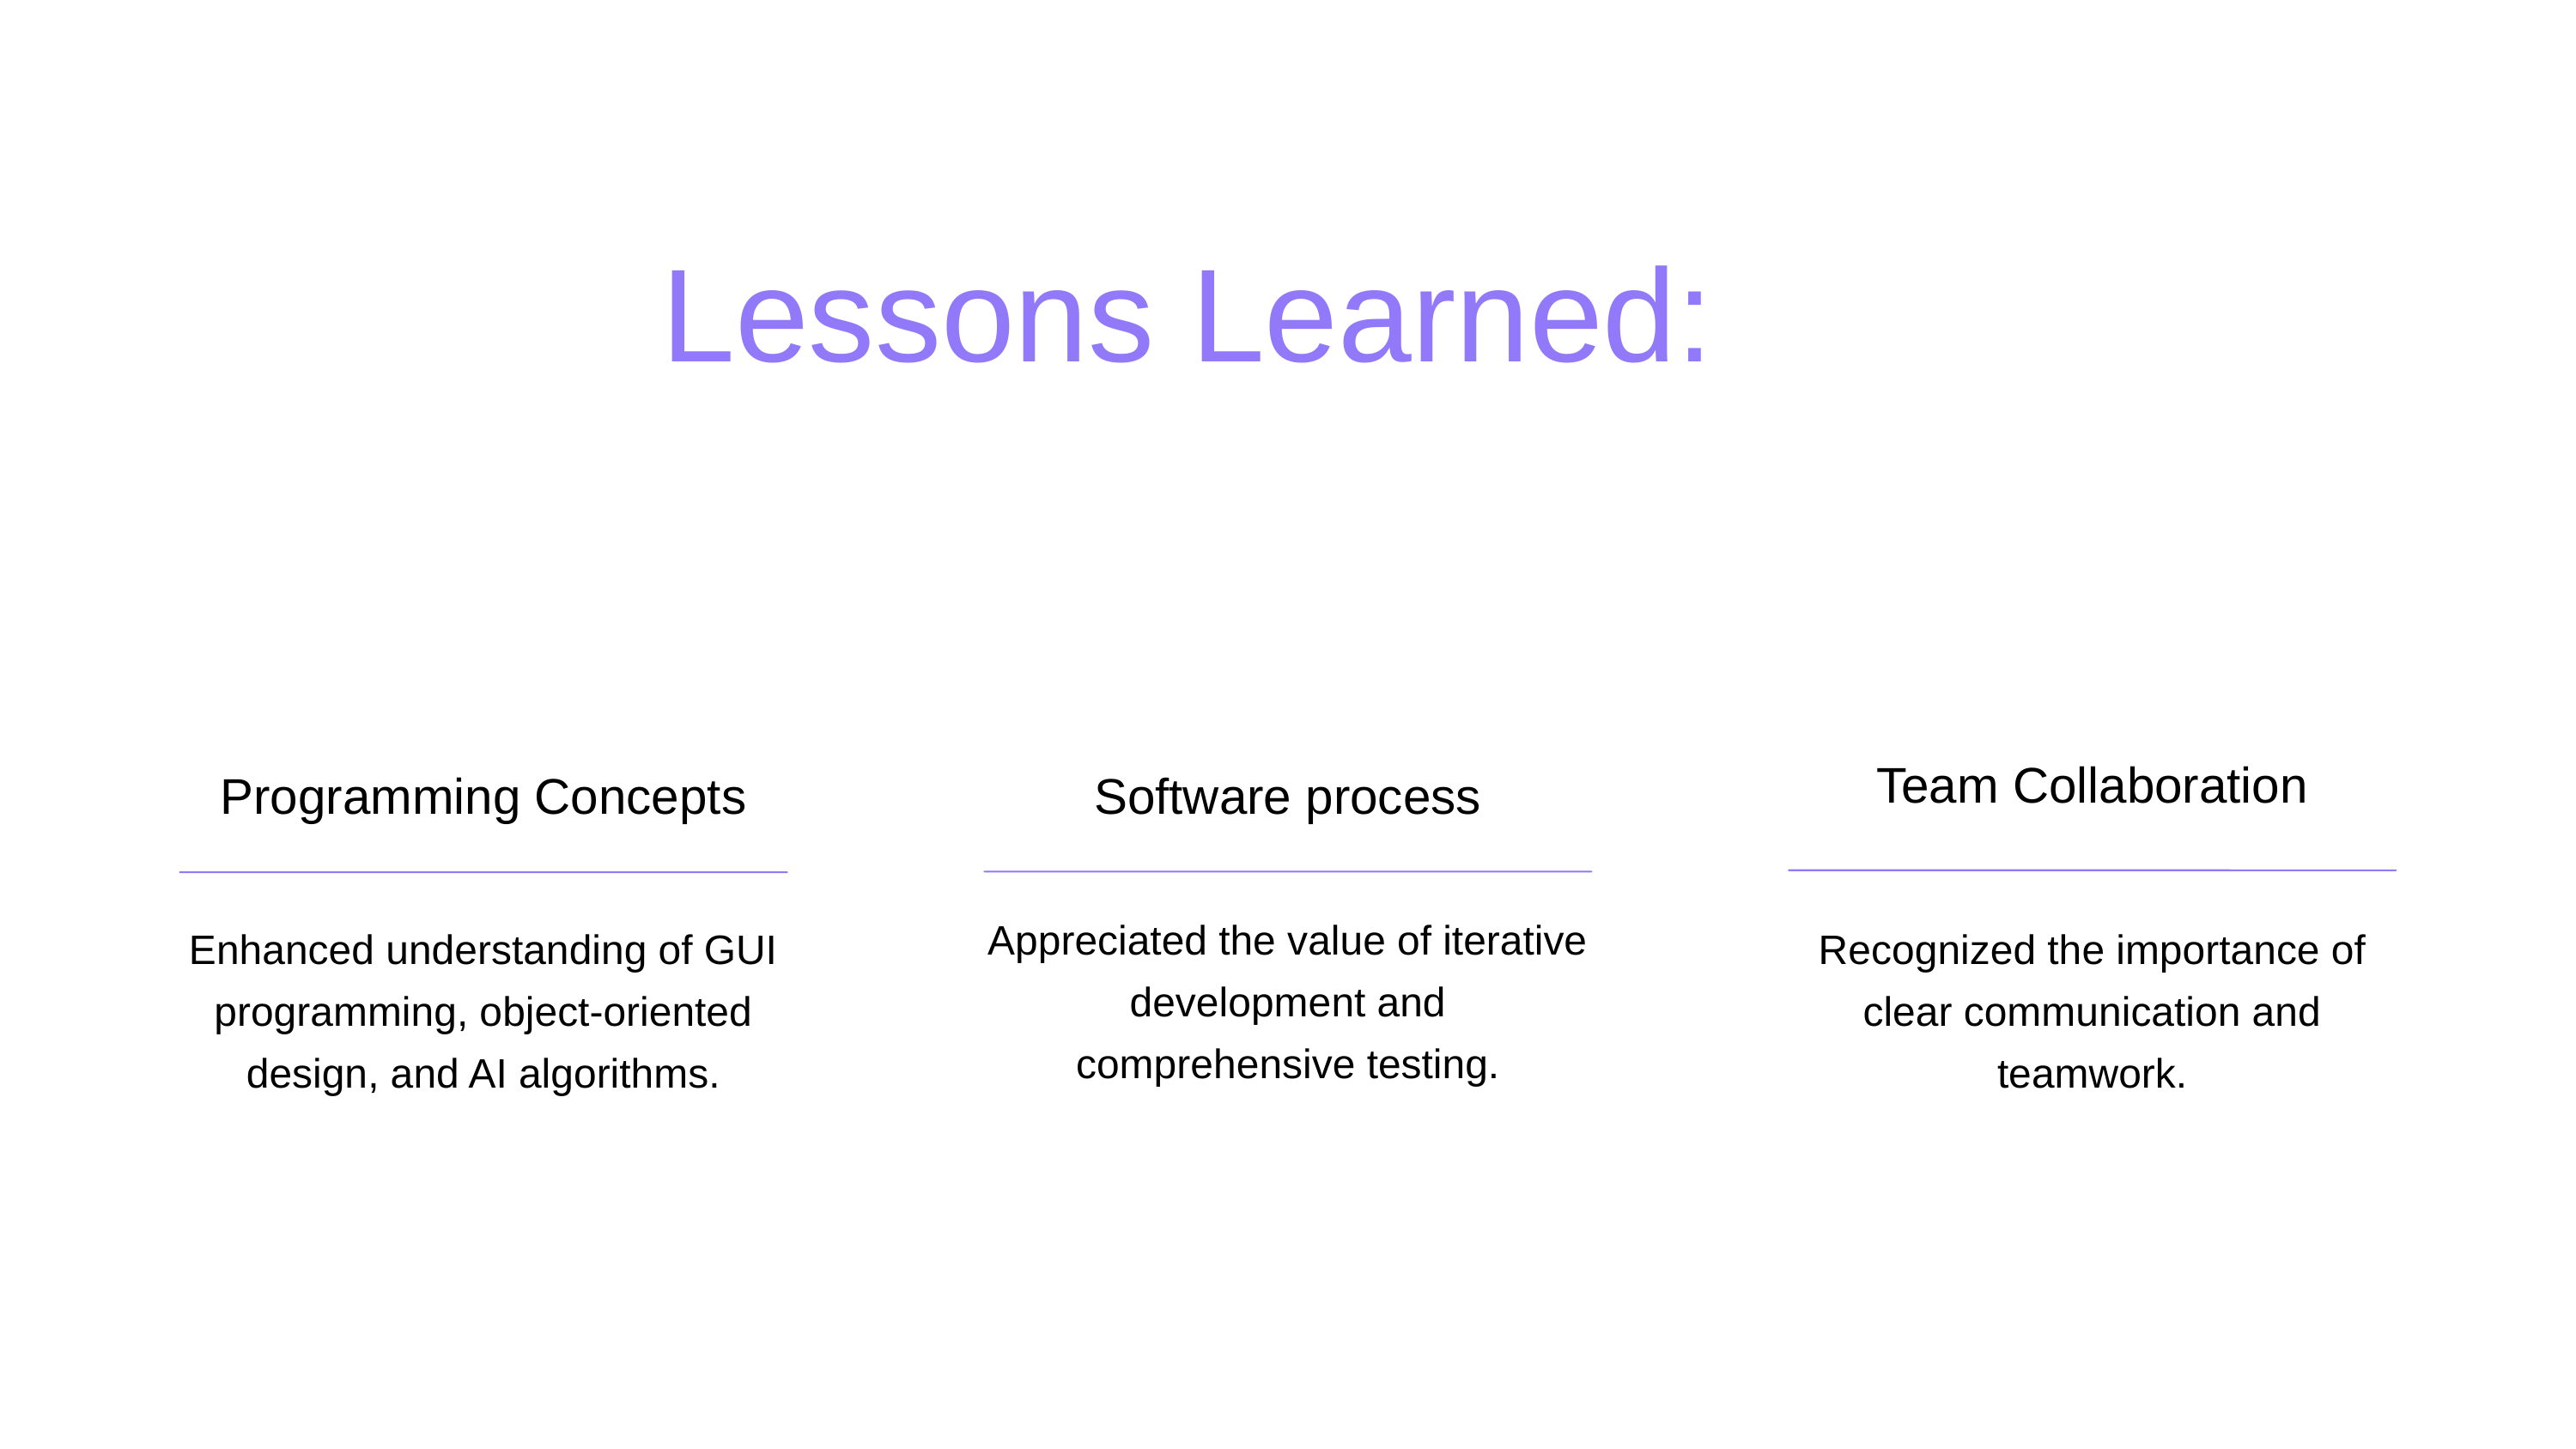

Lessons Learned:

Team Collaboration

Recognized the importance of clear communication and teamwork.
Programming Concepts

Enhanced understanding of GUI programming, object-oriented design, and AI algorithms.
Software process

Appreciated the value of iterative development and comprehensive testing.